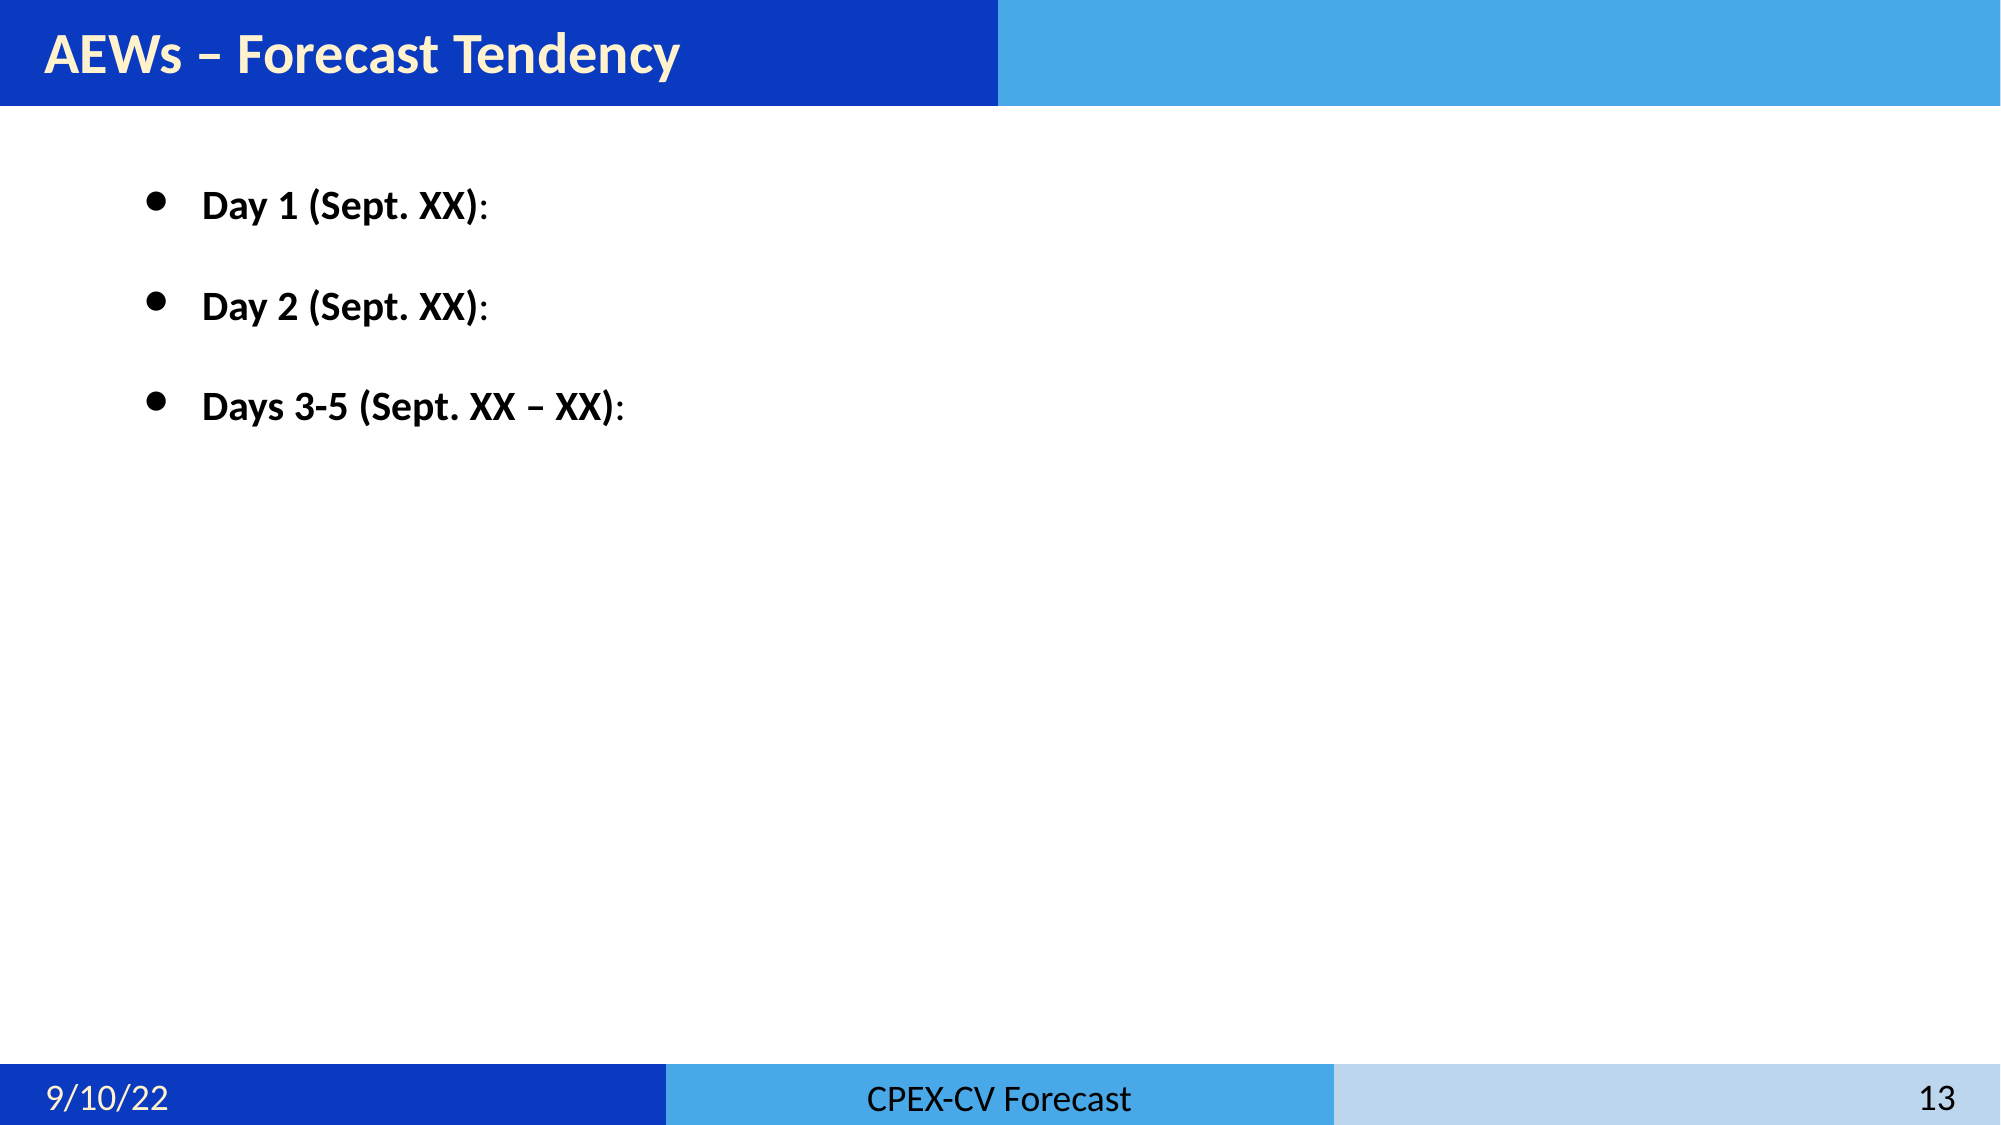

# AEWs – Forecast Tendency

Day 1 (Sept. XX):

Day 2 (Sept. XX):

Days 3-5 (Sept. XX – XX):
9/10/22
13
CPEX-CV Forecast